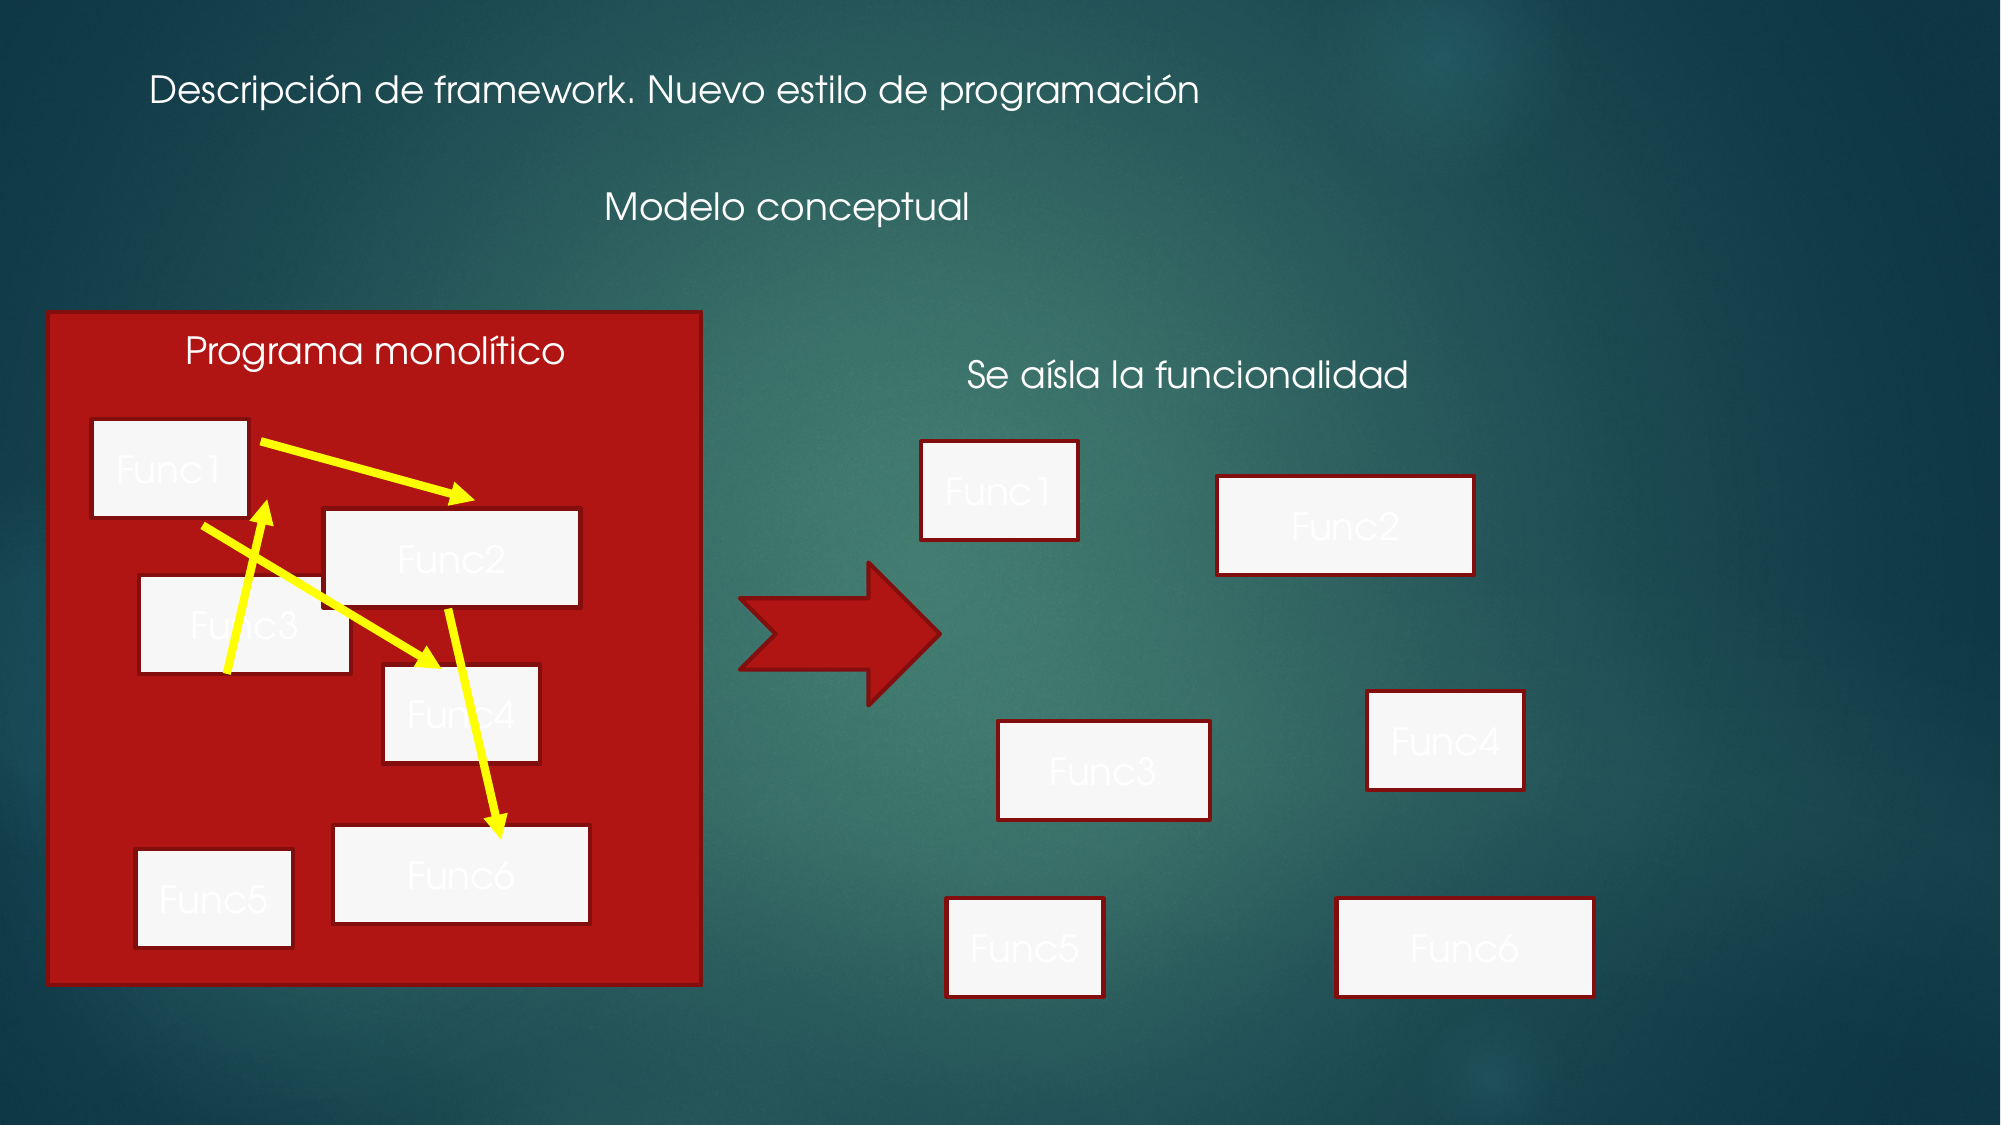

Descripción de framework. Nuevo estilo de programación
Modelo conceptual

Programa monolítico
Se aísla la funcionalidad
Func1

Func1
Func2

Func2

Func3

Func4
Func4
Func3
Func6
Func5
Func5
Func6